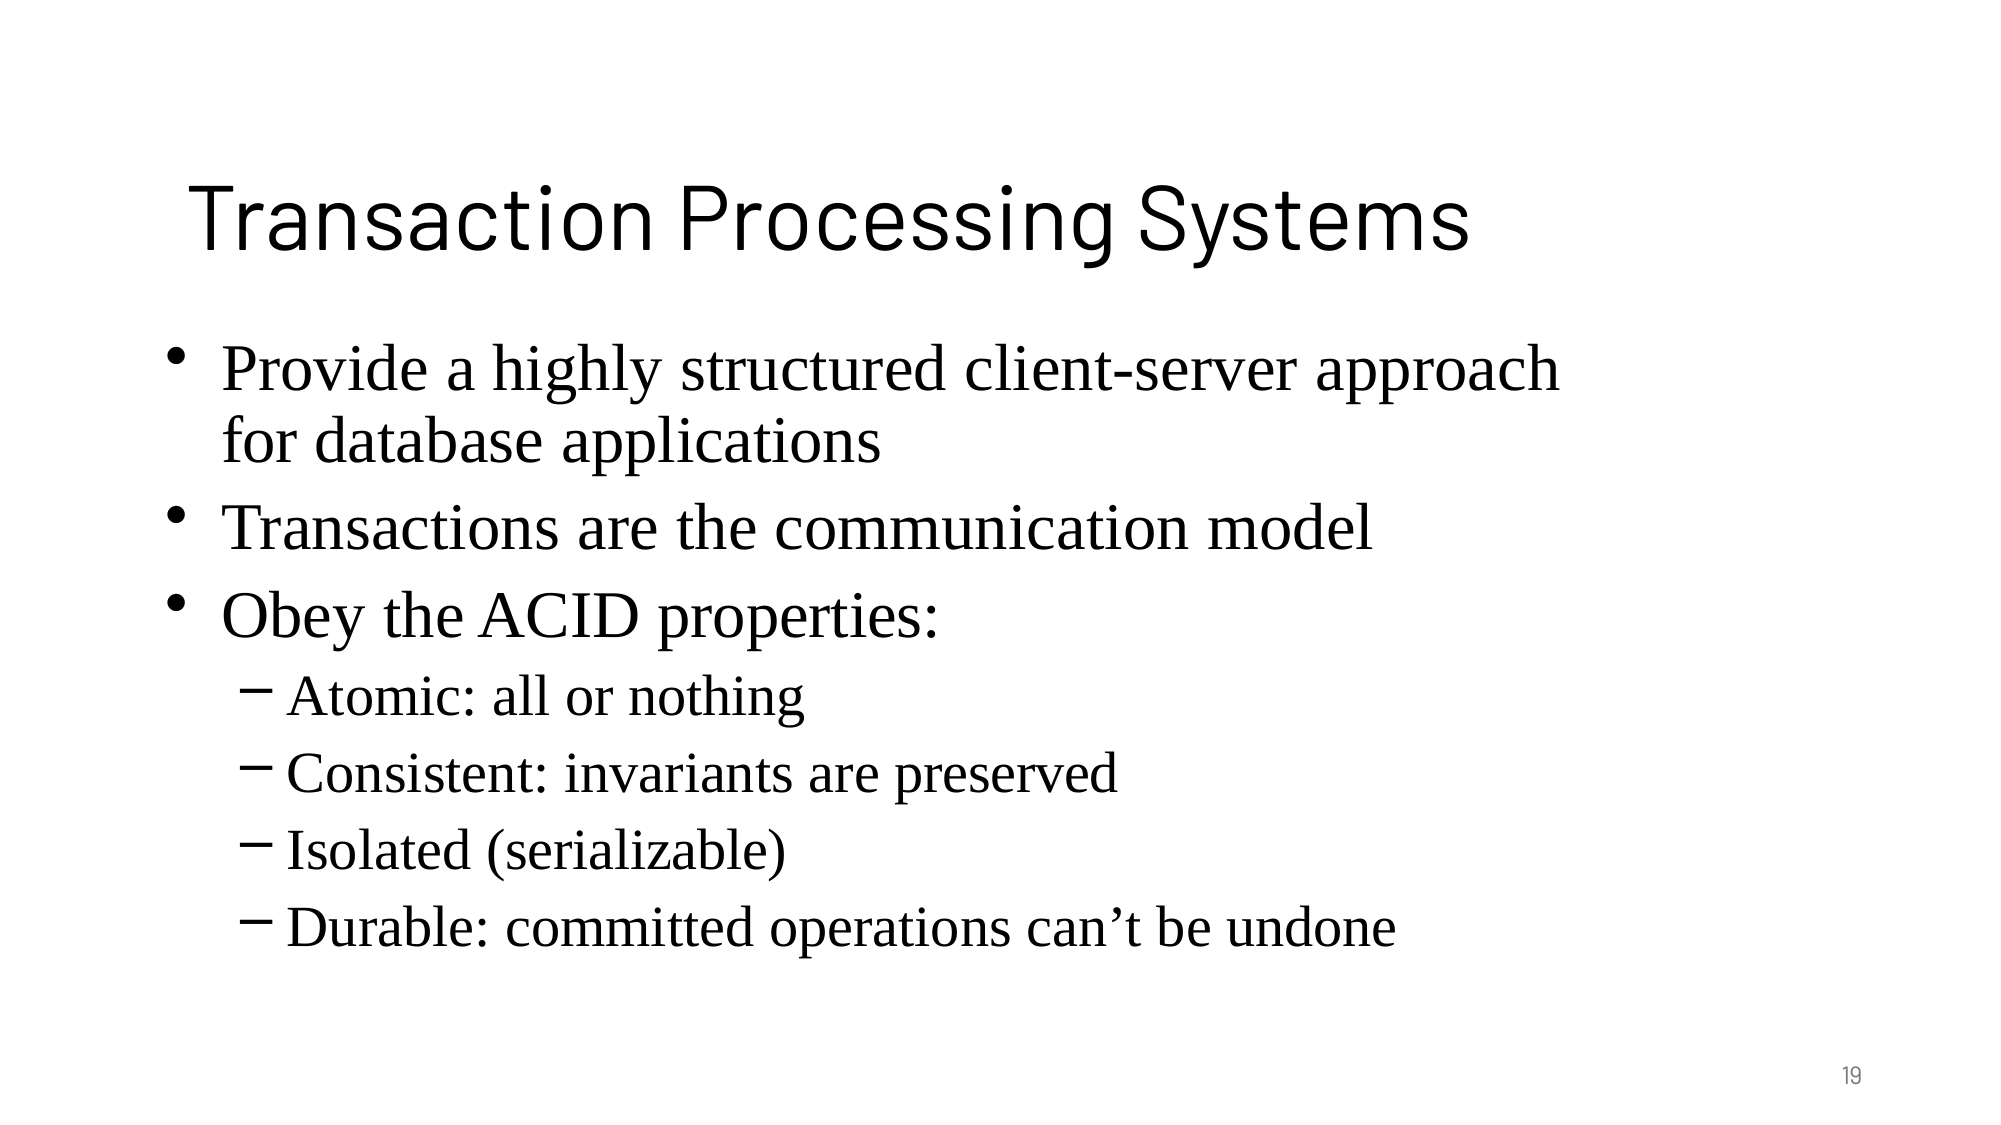

# Transaction Processing Systems
Provide a highly structured client-server approach for database applications
Transactions are the communication model
Obey the ACID properties:
Atomic: all or nothing
Consistent: invariants are preserved
Isolated (serializable)
Durable: committed operations can’t be undone
19